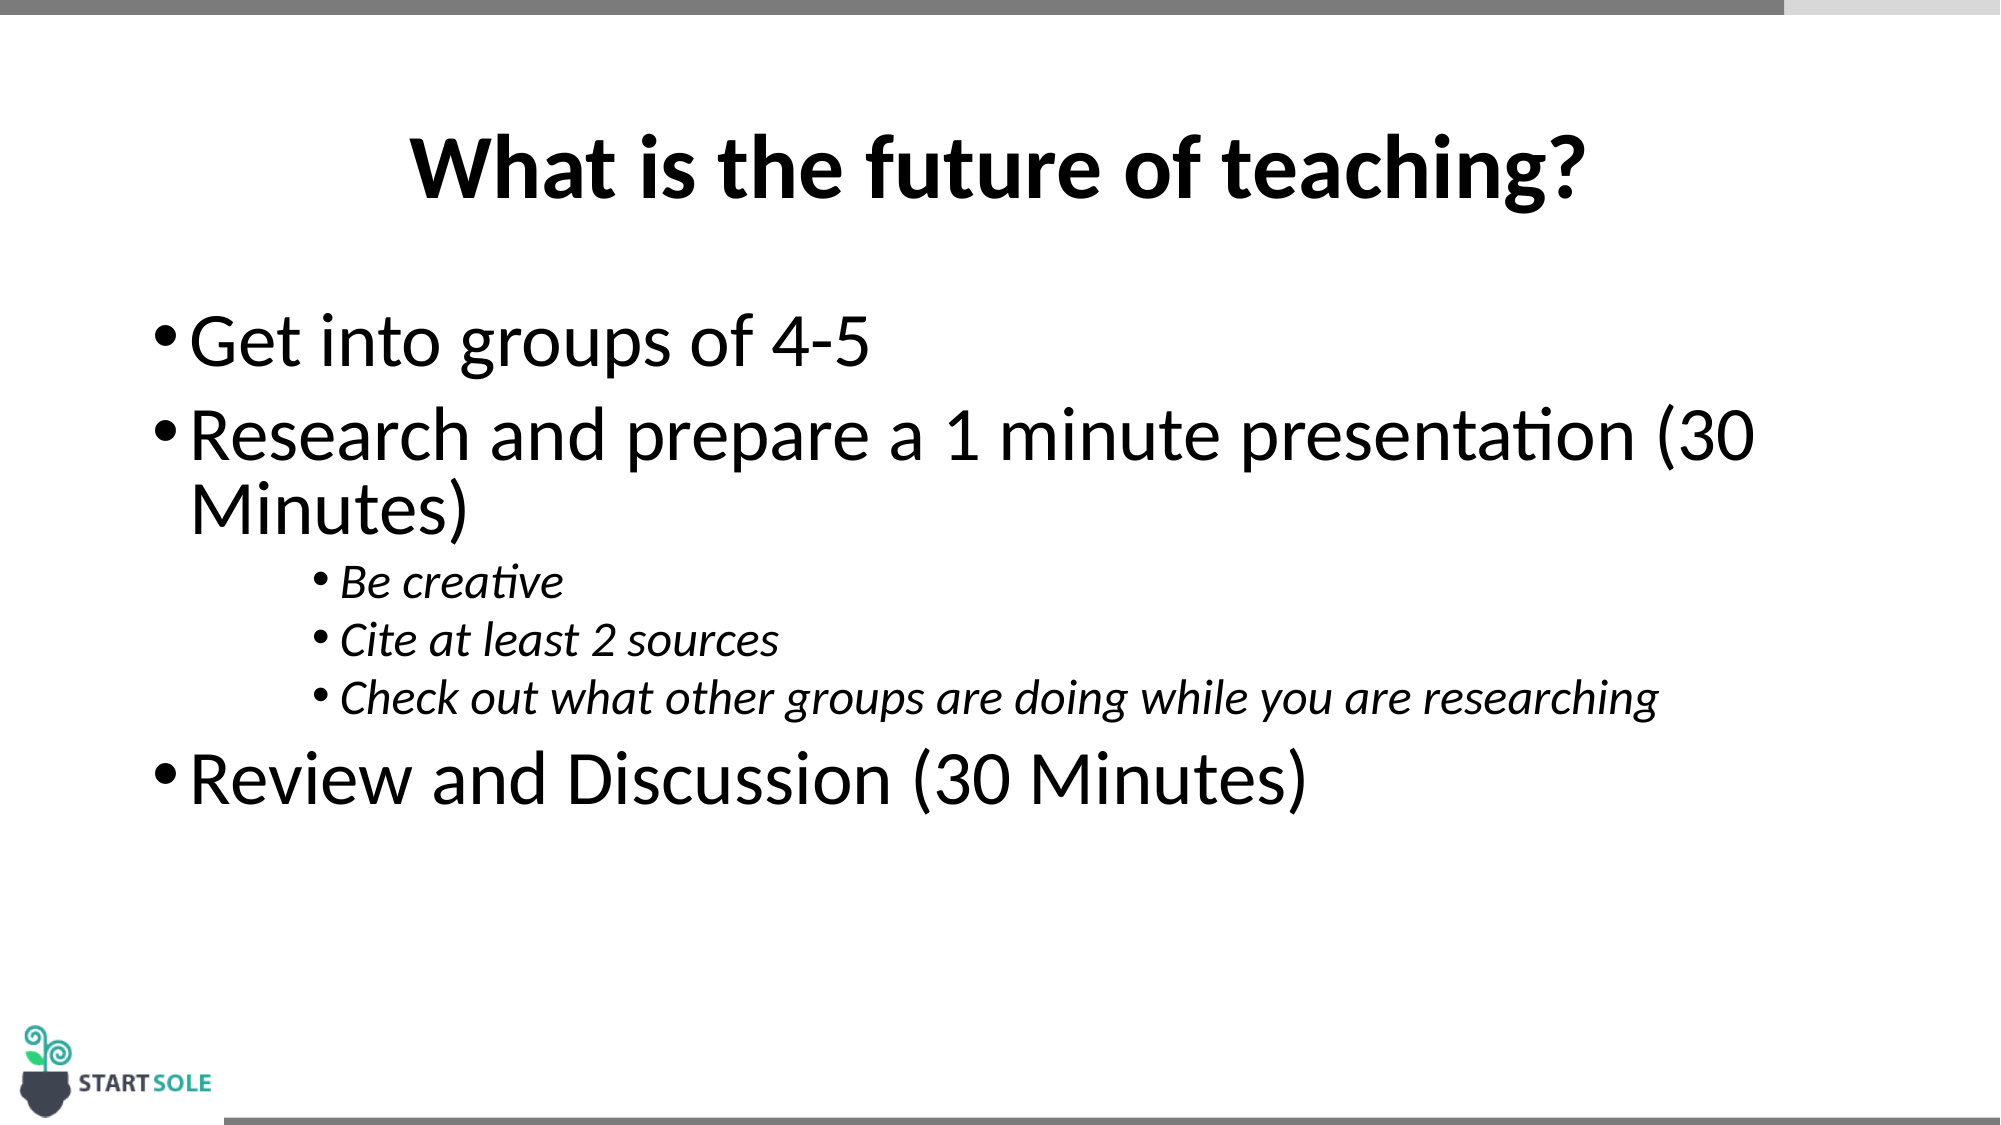

# What is the future of teaching?
Get into groups of 4-5
Research and prepare a 1 minute presentation (30 Minutes)
Be creative
Cite at least 2 sources
Check out what other groups are doing while you are researching
Review and Discussion (30 Minutes)